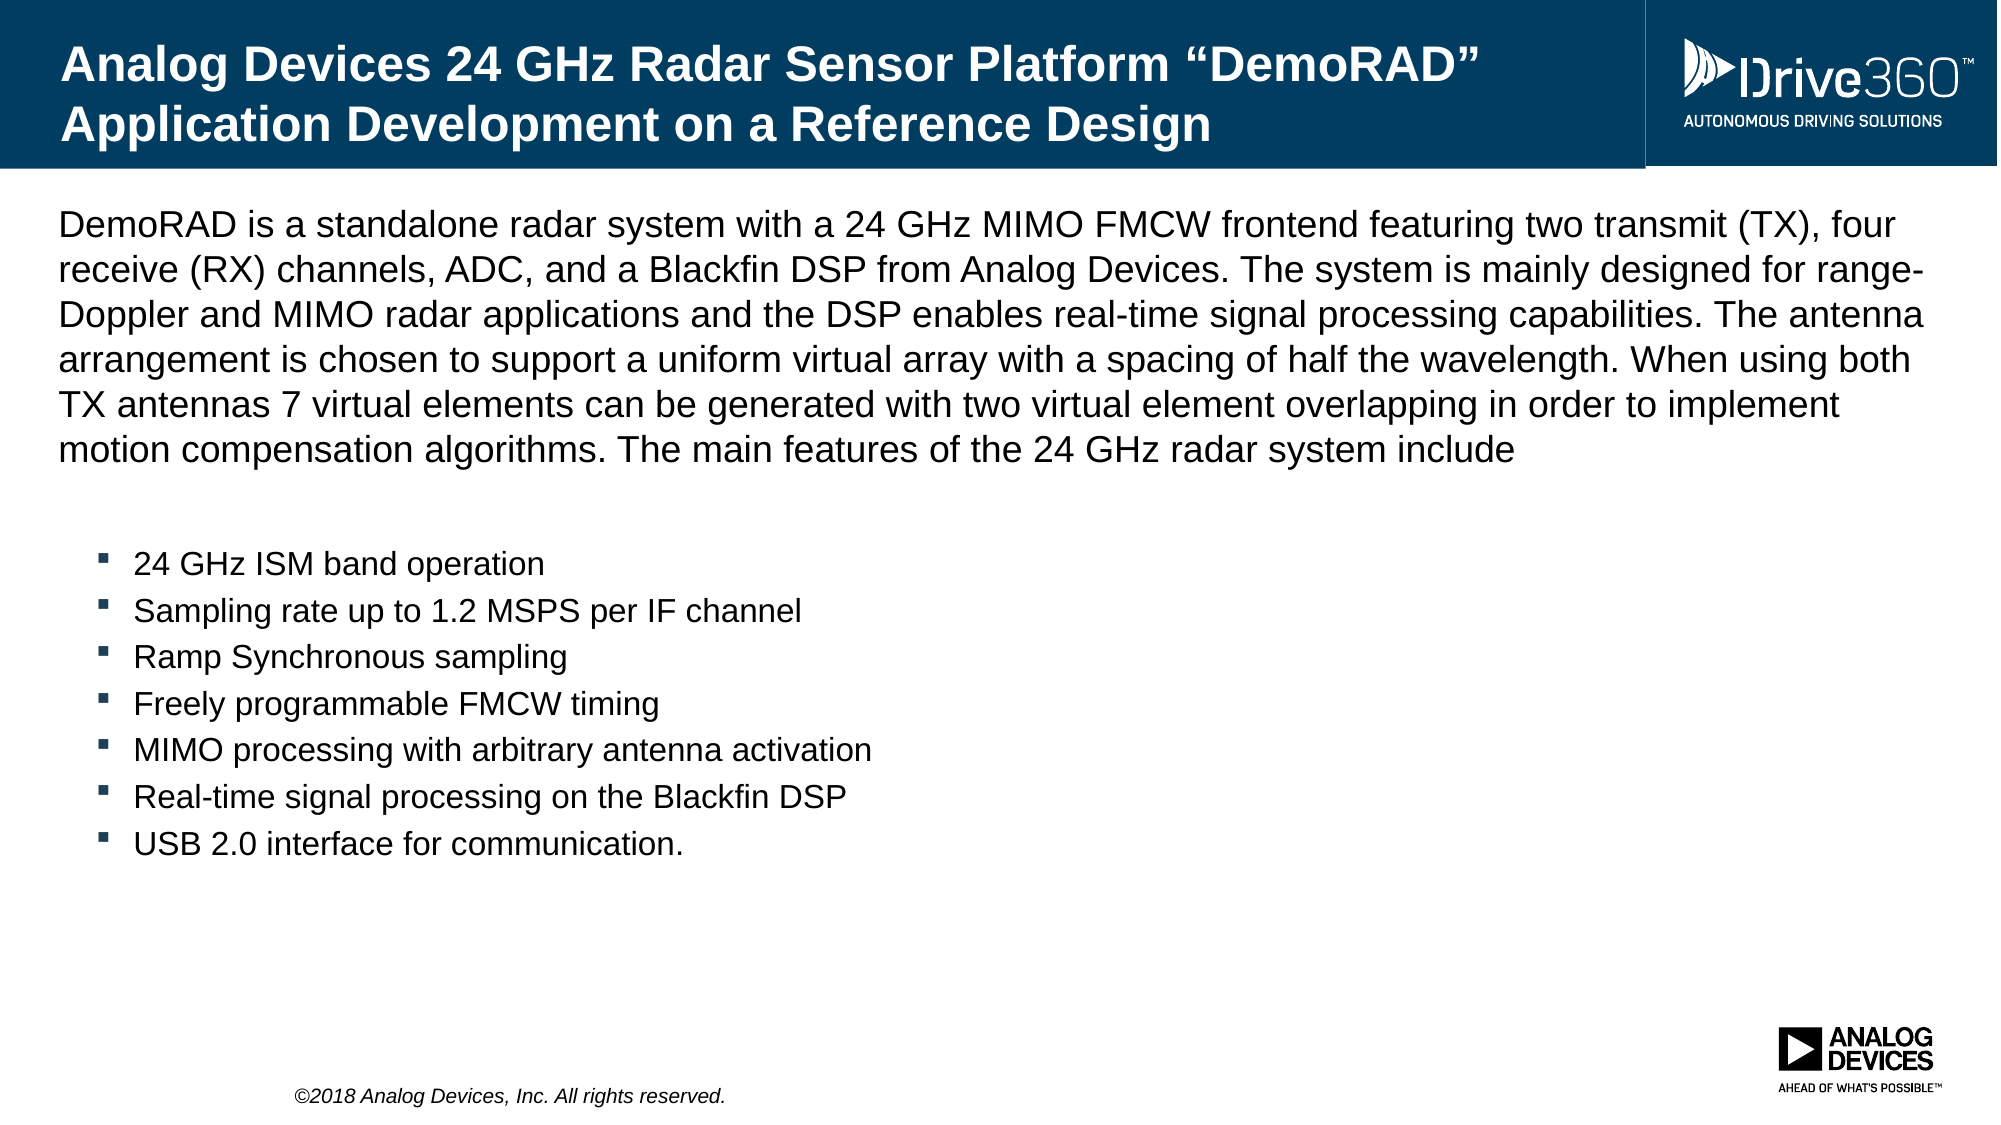

# Analog Devices 24 GHz Radar Sensor Platform “DemoRAD” Application Development on a Reference Design
DemoRAD is a standalone radar system with a 24 GHz MIMO FMCW frontend featuring two transmit (TX), four receive (RX) channels, ADC, and a Blackfin DSP from Analog Devices. The system is mainly designed for range-Doppler and MIMO radar applications and the DSP enables real-time signal processing capabilities. The antenna arrangement is chosen to support a uniform virtual array with a spacing of half the wavelength. When using both TX antennas 7 virtual elements can be generated with two virtual element overlapping in order to implement motion compensation algorithms. The main features of the 24 GHz radar system include

24 GHz ISM band operation
Sampling rate up to 1.2 MSPS per IF channel
Ramp Synchronous sampling
Freely programmable FMCW timing
MIMO processing with arbitrary antenna activation
Real-time signal processing on the Blackfin DSP
USB 2.0 interface for communication.
©2018 Analog Devices, Inc. All rights reserved.